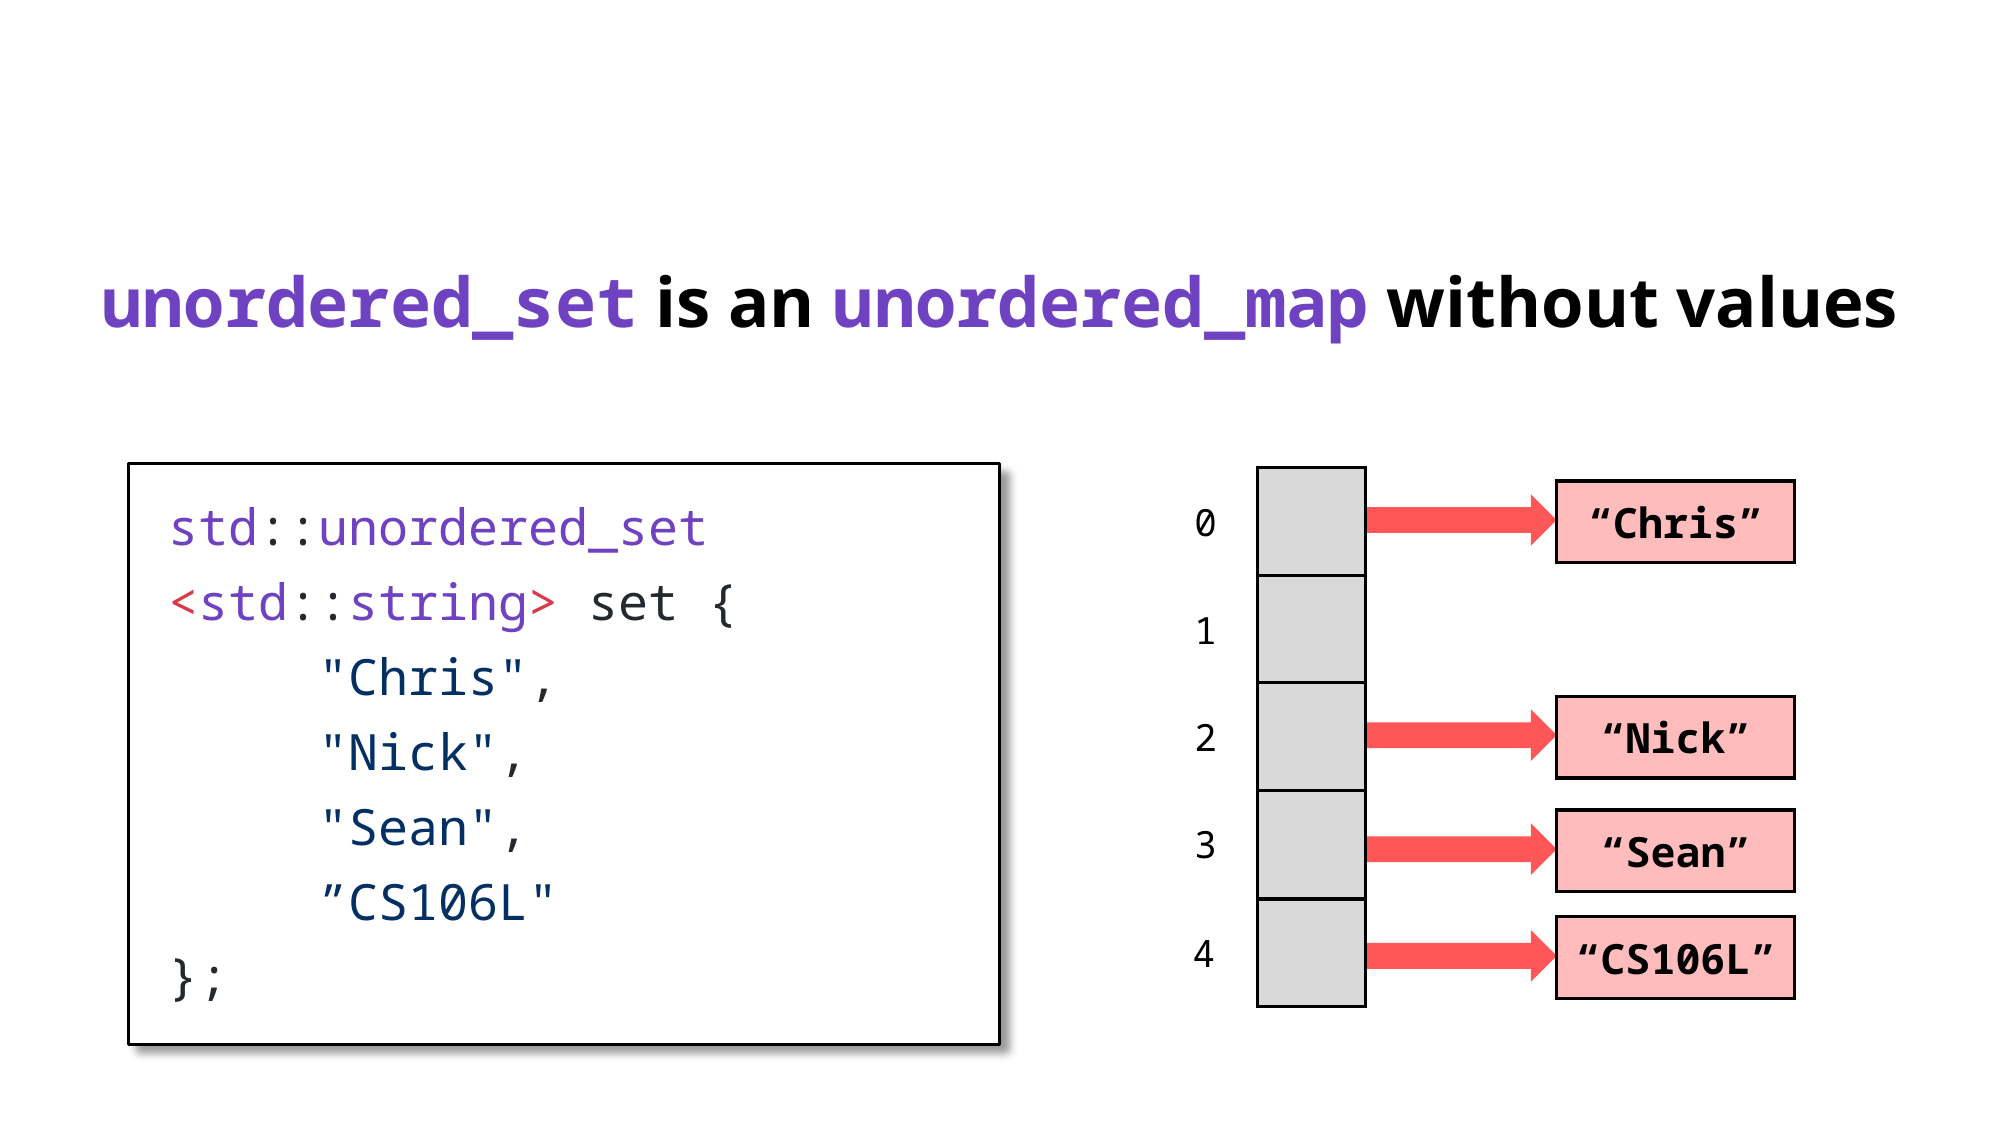

# unordered_set is an unordered_map without values
std::unordered_set
<std::string> set {
	"Chris",
	"Nick",
	"Sean",
	”CS106L"
};

0
“Chris”

1

2
“Nick”

3
“Sean”

4
“CS106L”